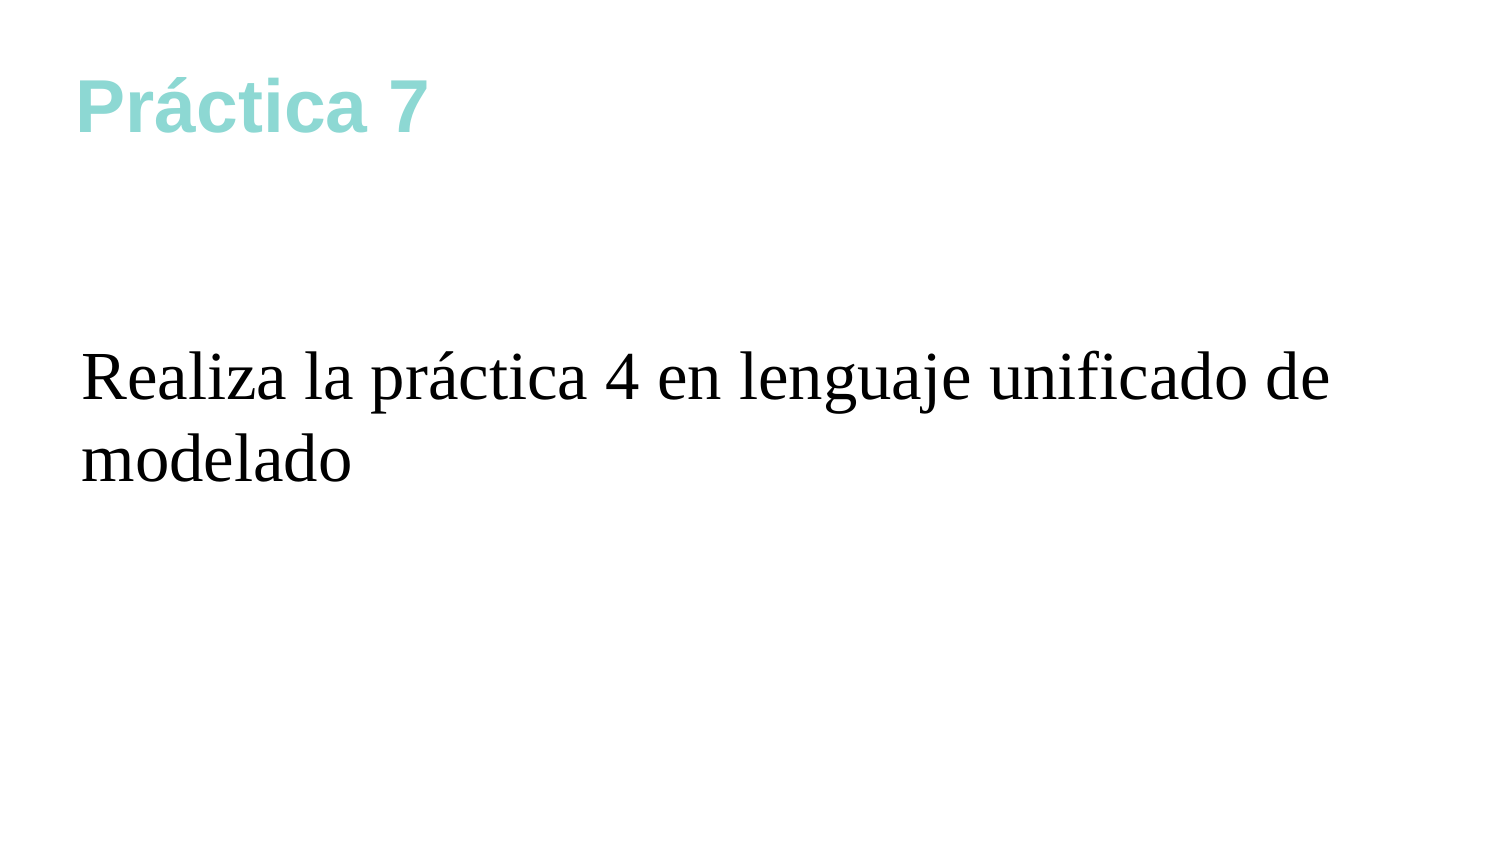

Práctica 7
Realiza la práctica 4 en lenguaje unificado de modelado